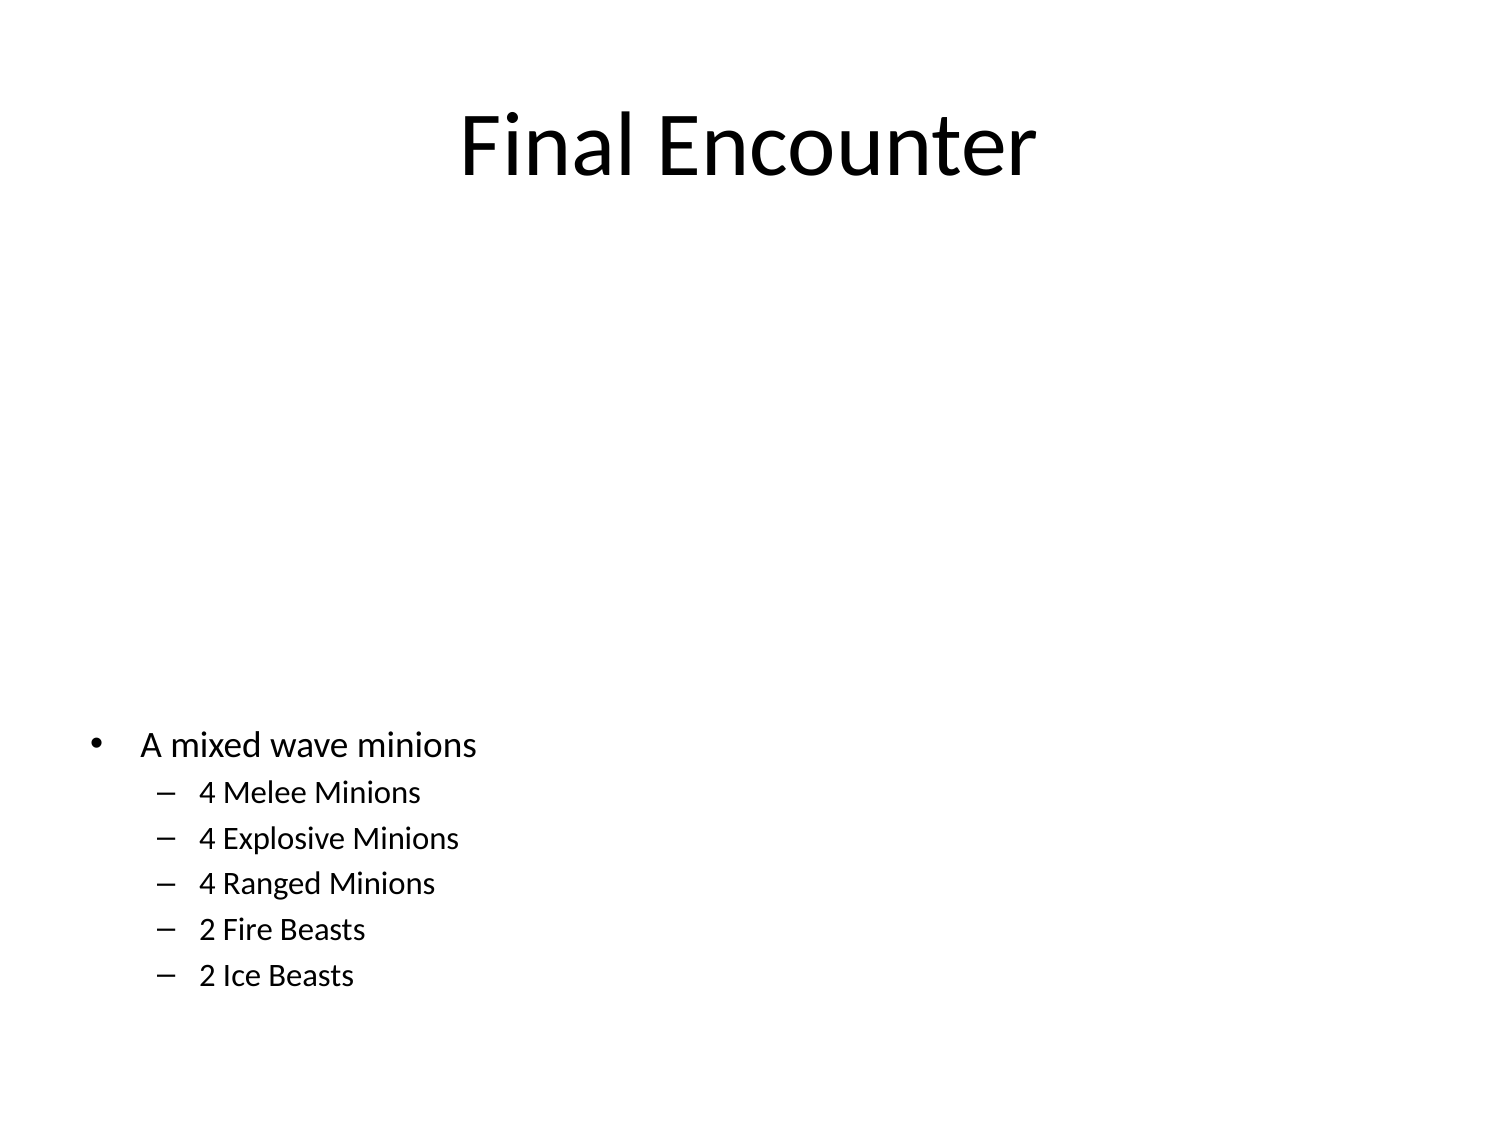

# Final Encounter
A mixed wave minions
4 Melee Minions
4 Explosive Minions
4 Ranged Minions
2 Fire Beasts
2 Ice Beasts